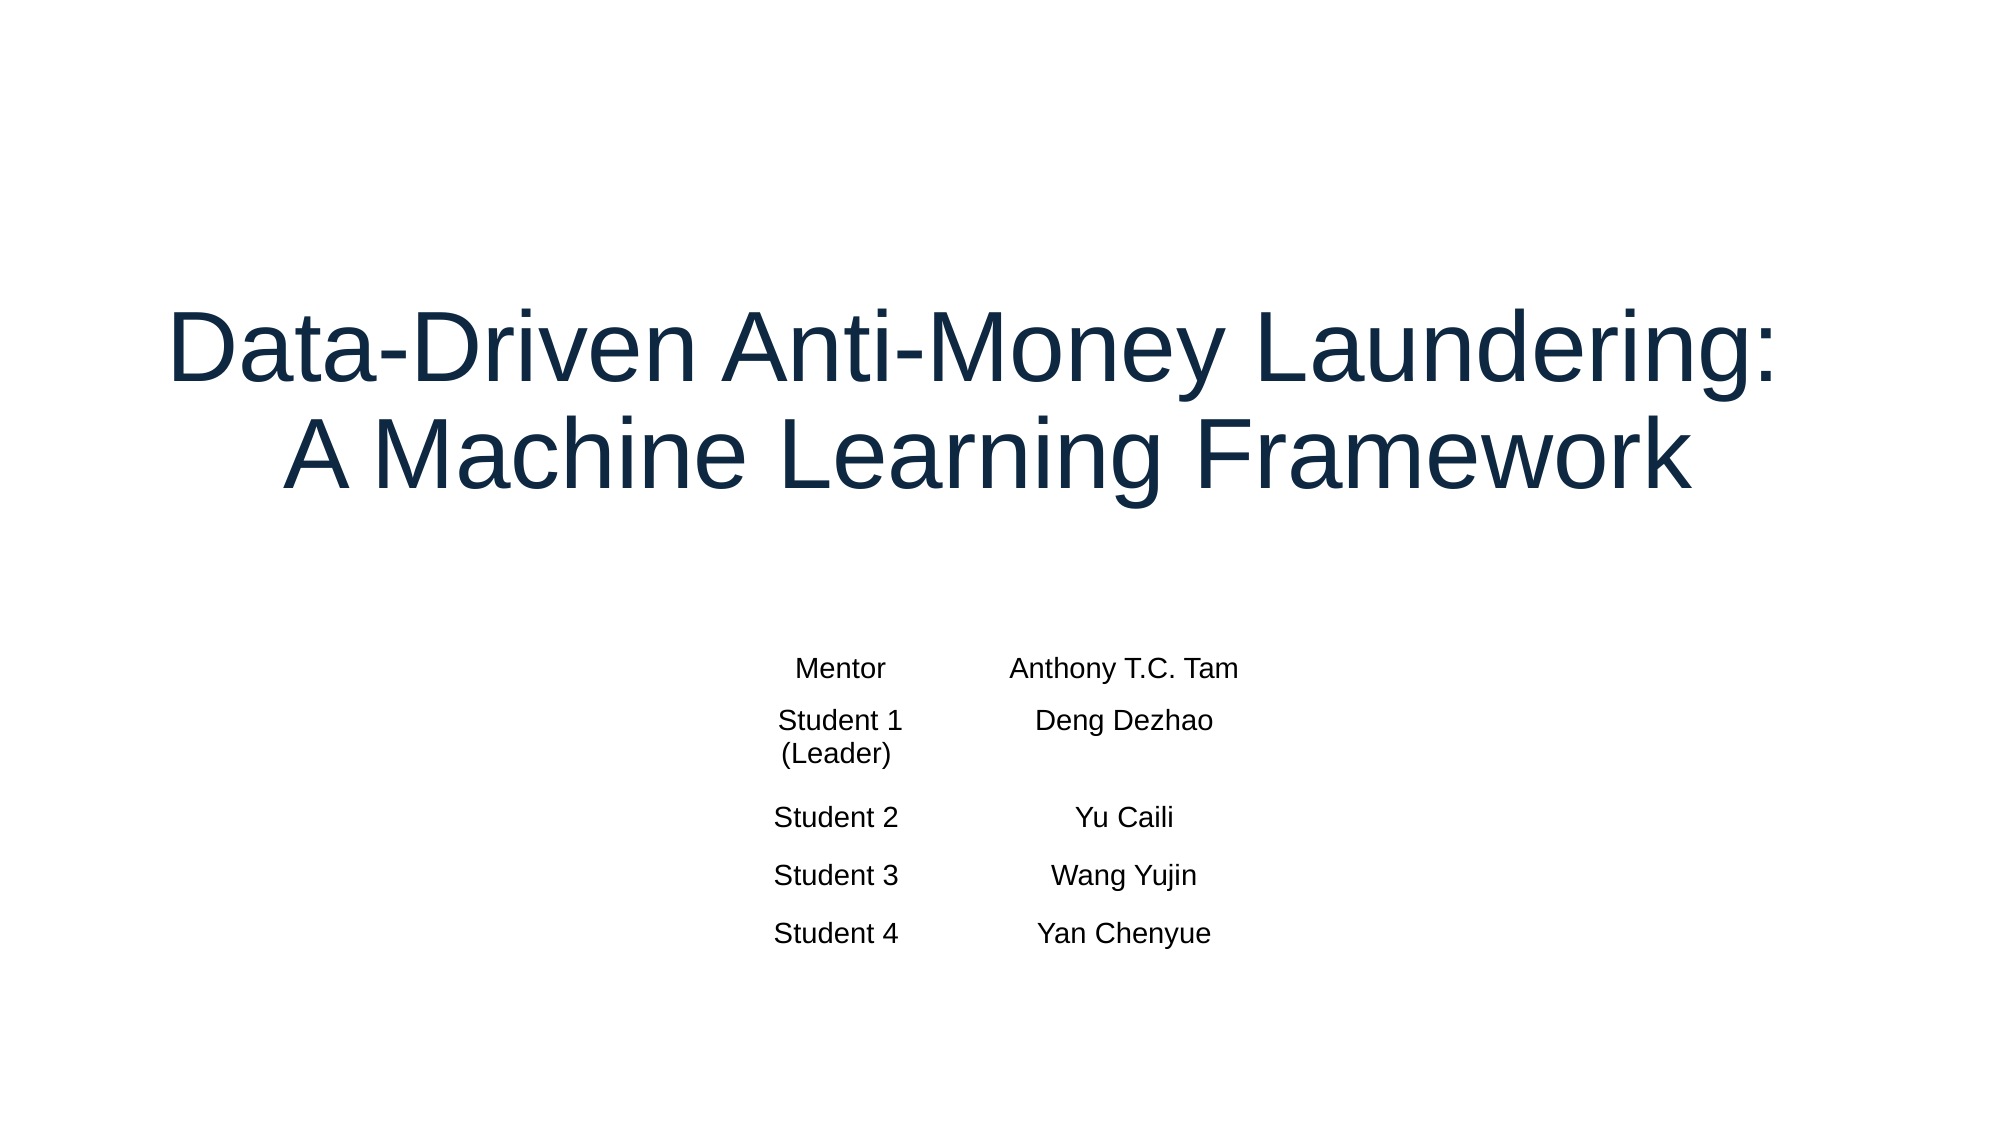

# Data-Driven Anti-Money Laundering: A Machine Learning Framework
| Mentor | Anthony T.C. Tam |
| --- | --- |
| Student 1 (Leader) | Deng Dezhao |
| Student 2 | Yu Caili |
| Student 3 | Wang Yujin |
| Student 4 | Yan Chenyue |